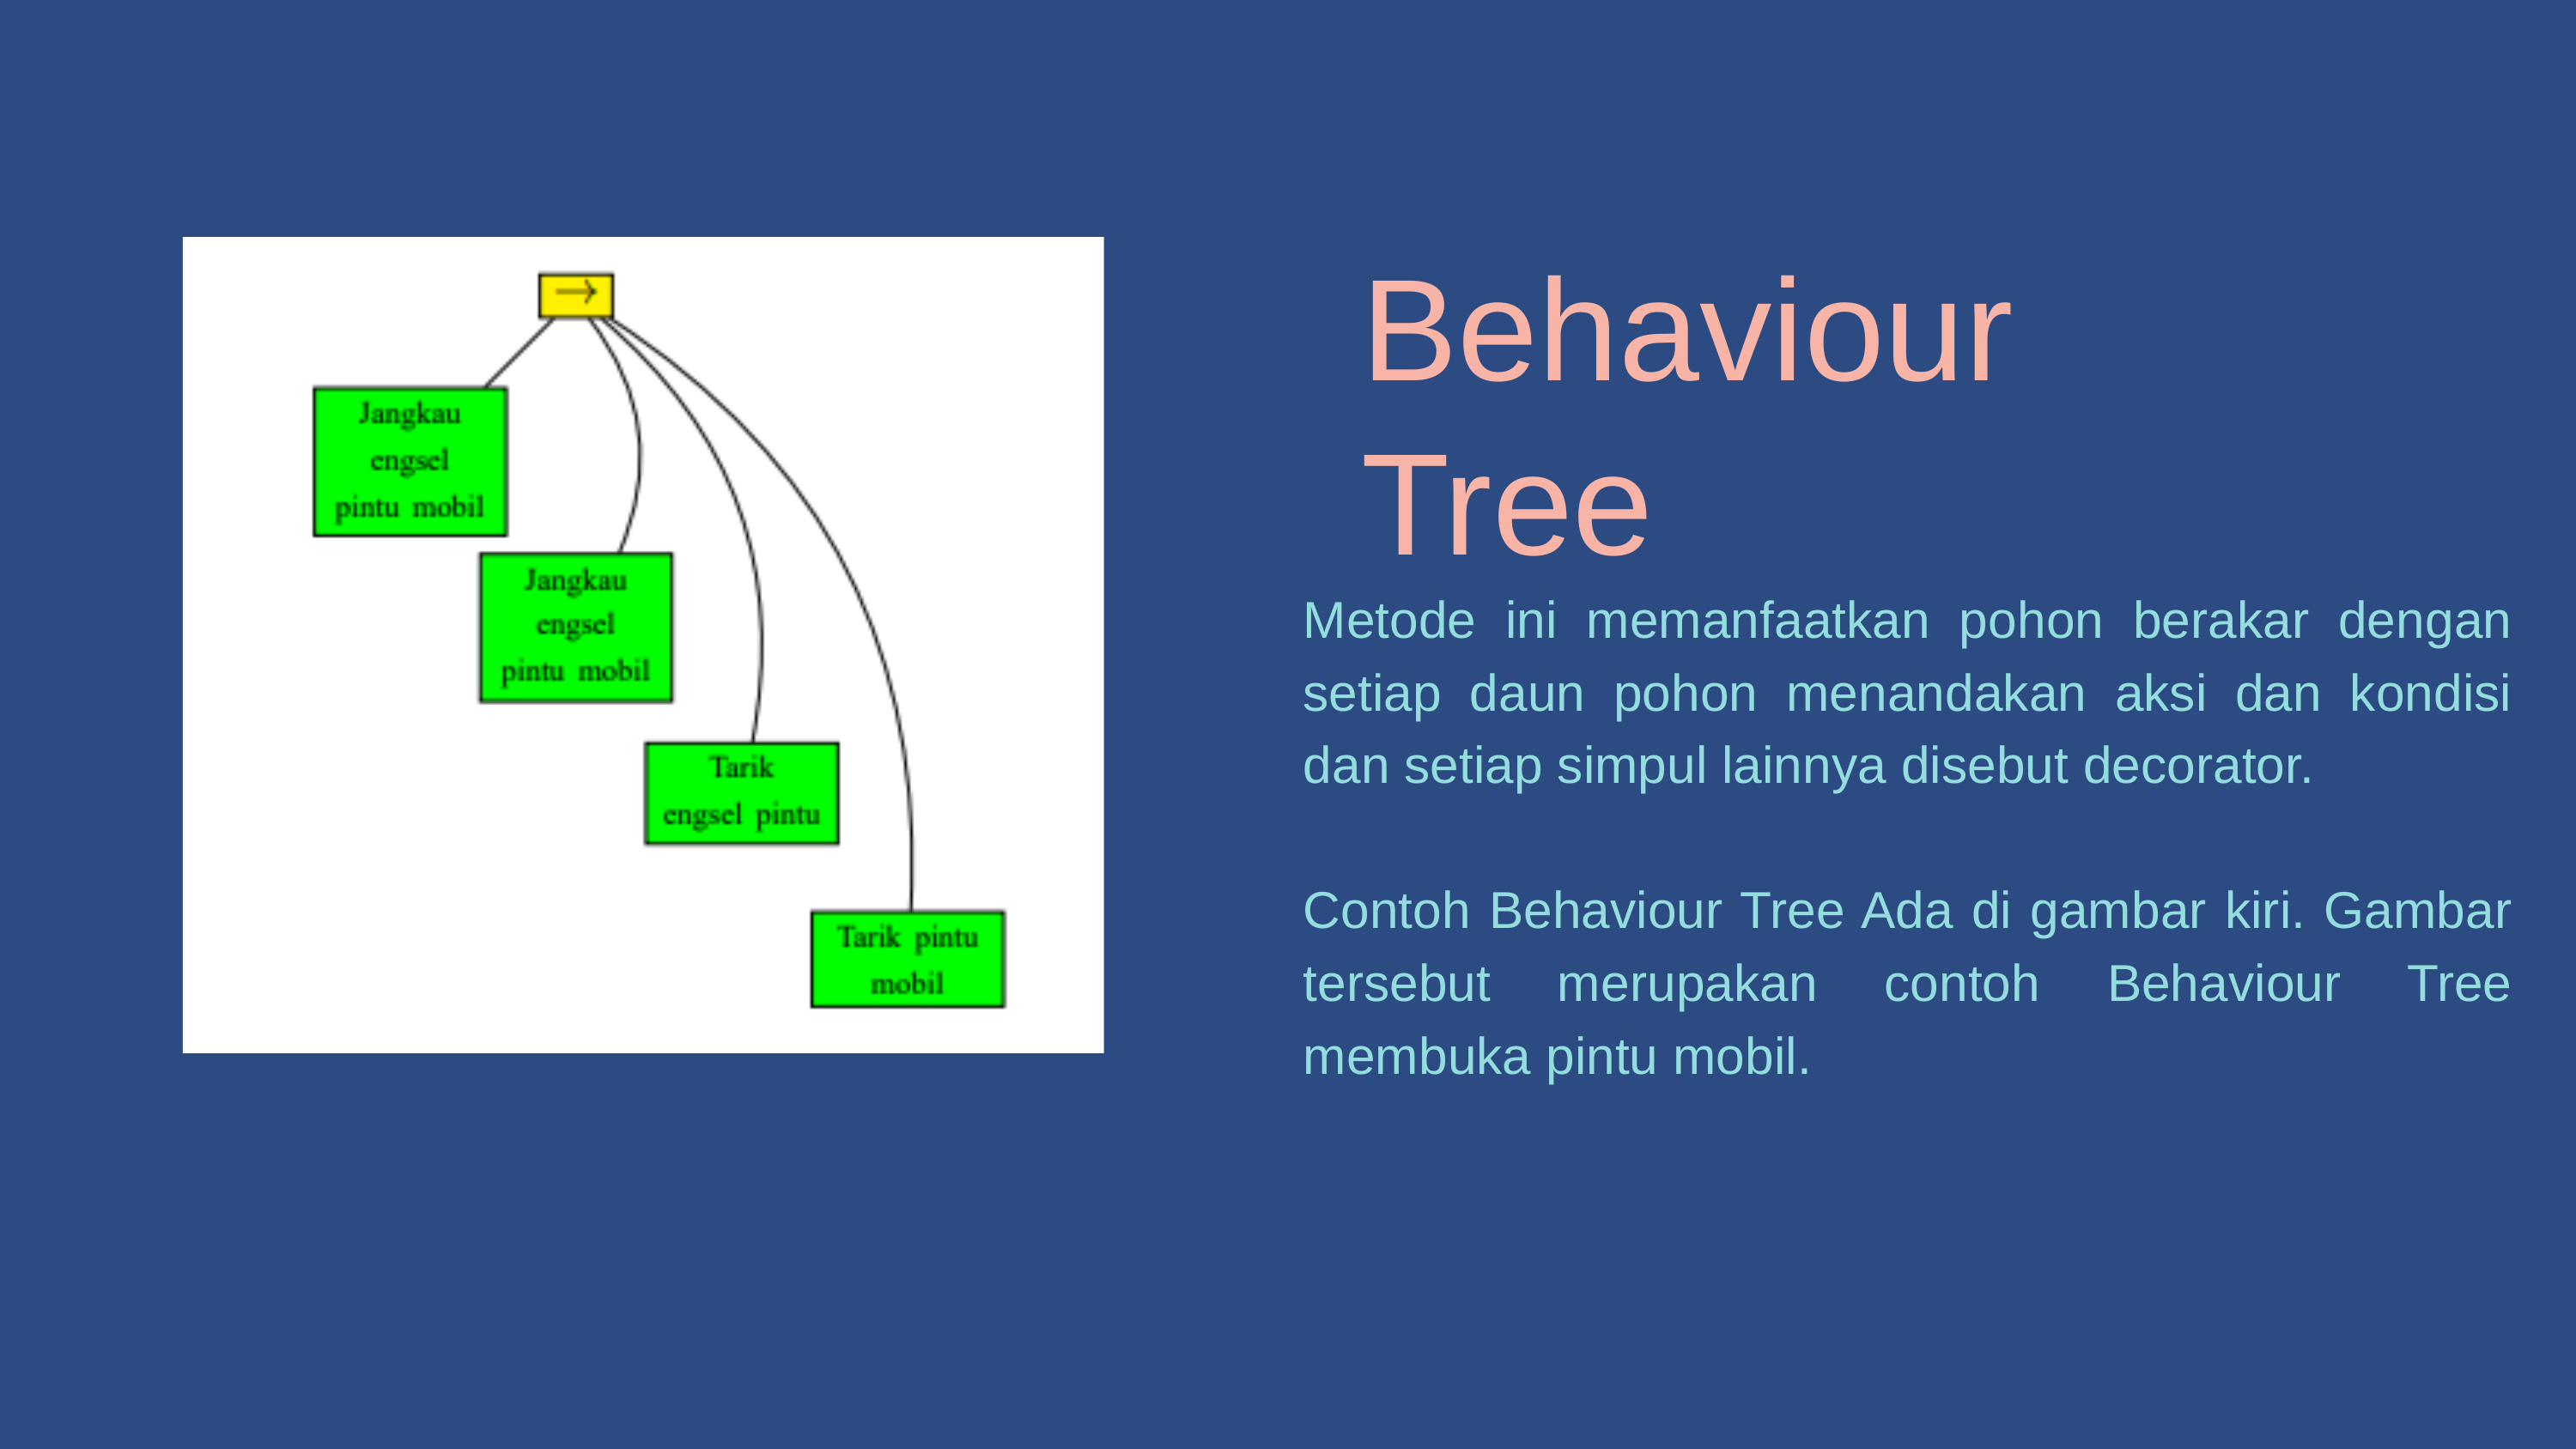

Behaviour Tree
Metode ini memanfaatkan pohon berakar dengan setiap daun pohon menandakan aksi dan kondisi dan setiap simpul lainnya disebut decorator.

Contoh Behaviour Tree Ada di gambar kiri. Gambar tersebut merupakan contoh Behaviour Tree membuka pintu mobil.